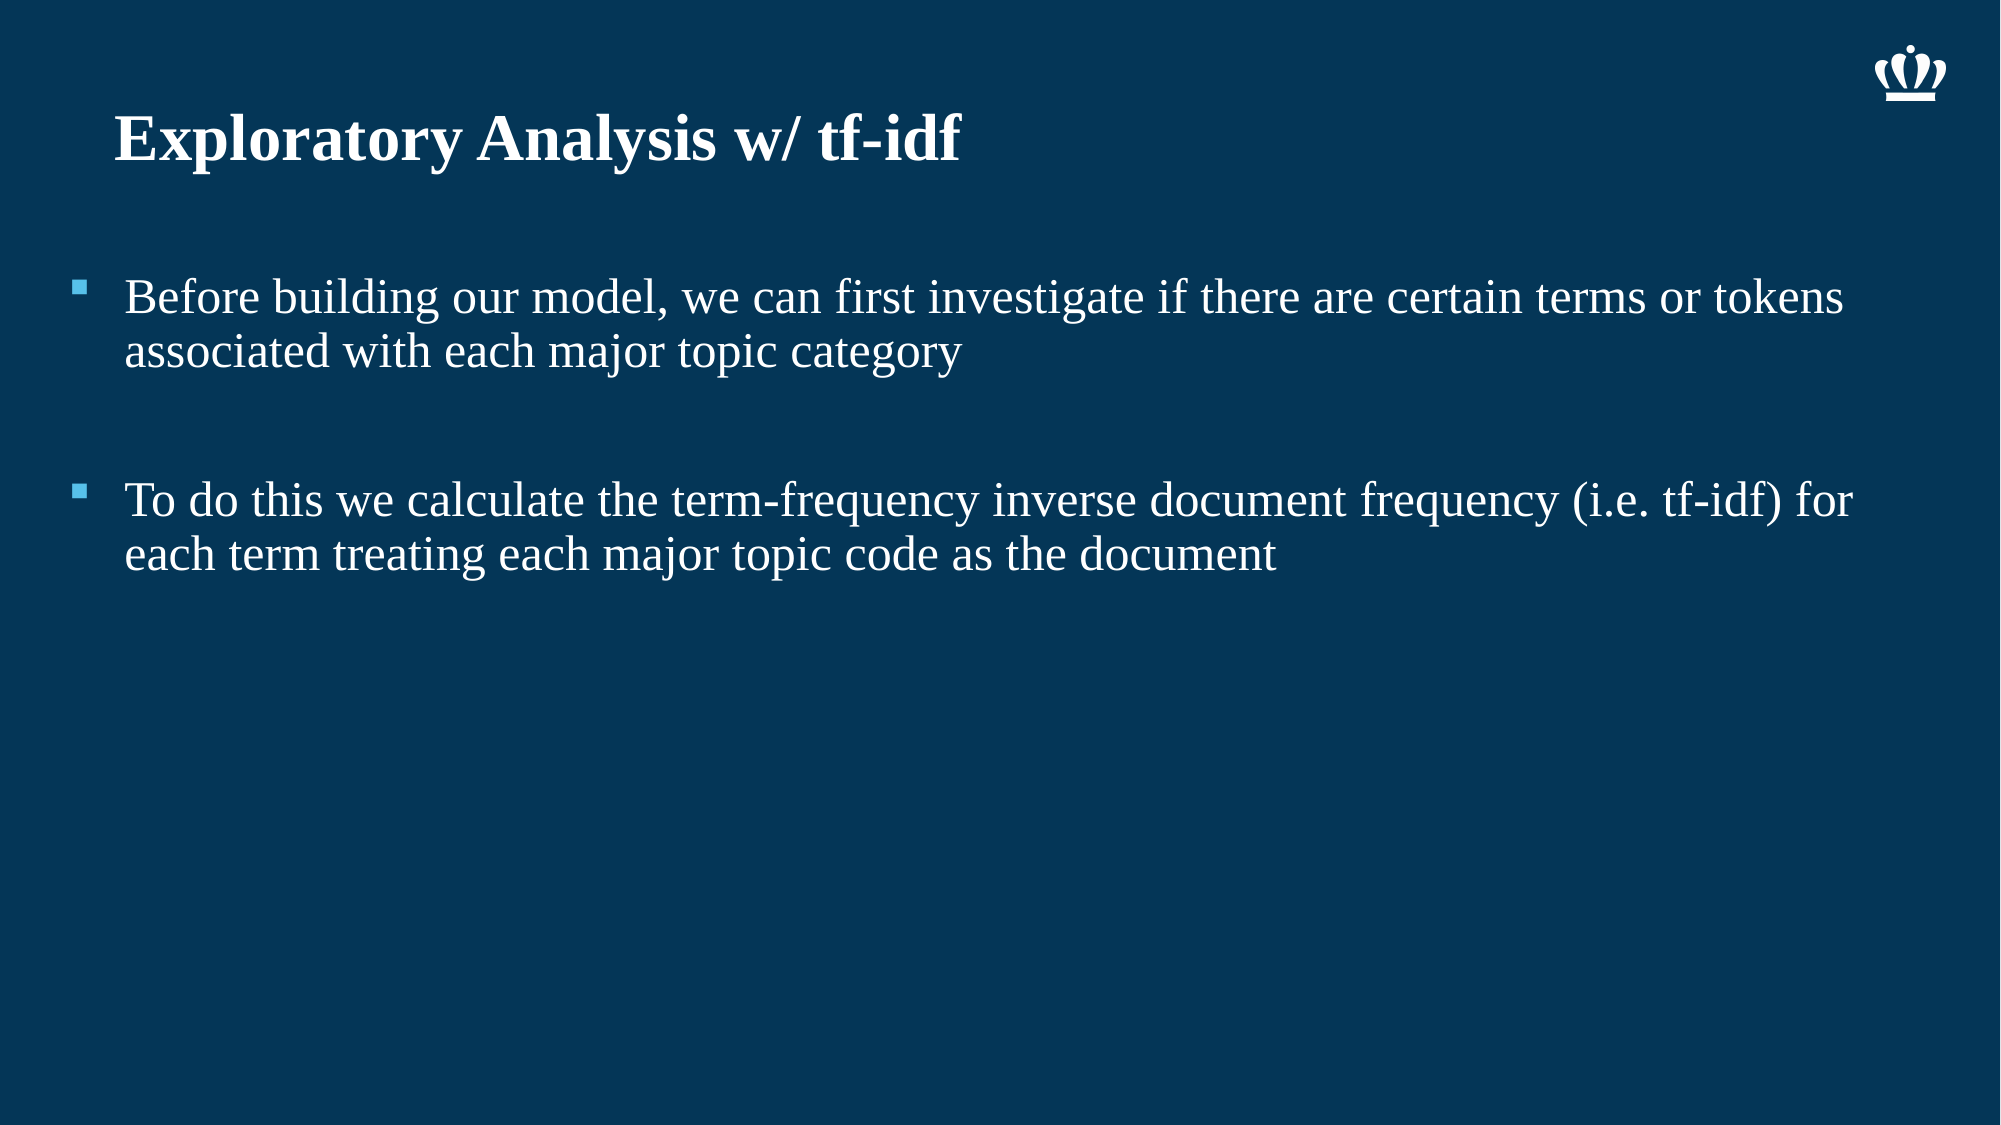

# Exploratory Analysis w/ tf-idf
Before building our model, we can first investigate if there are certain terms or tokens associated with each major topic category

To do this we calculate the term-frequency inverse document frequency (i.e. tf-idf) for each term treating each major topic code as the document